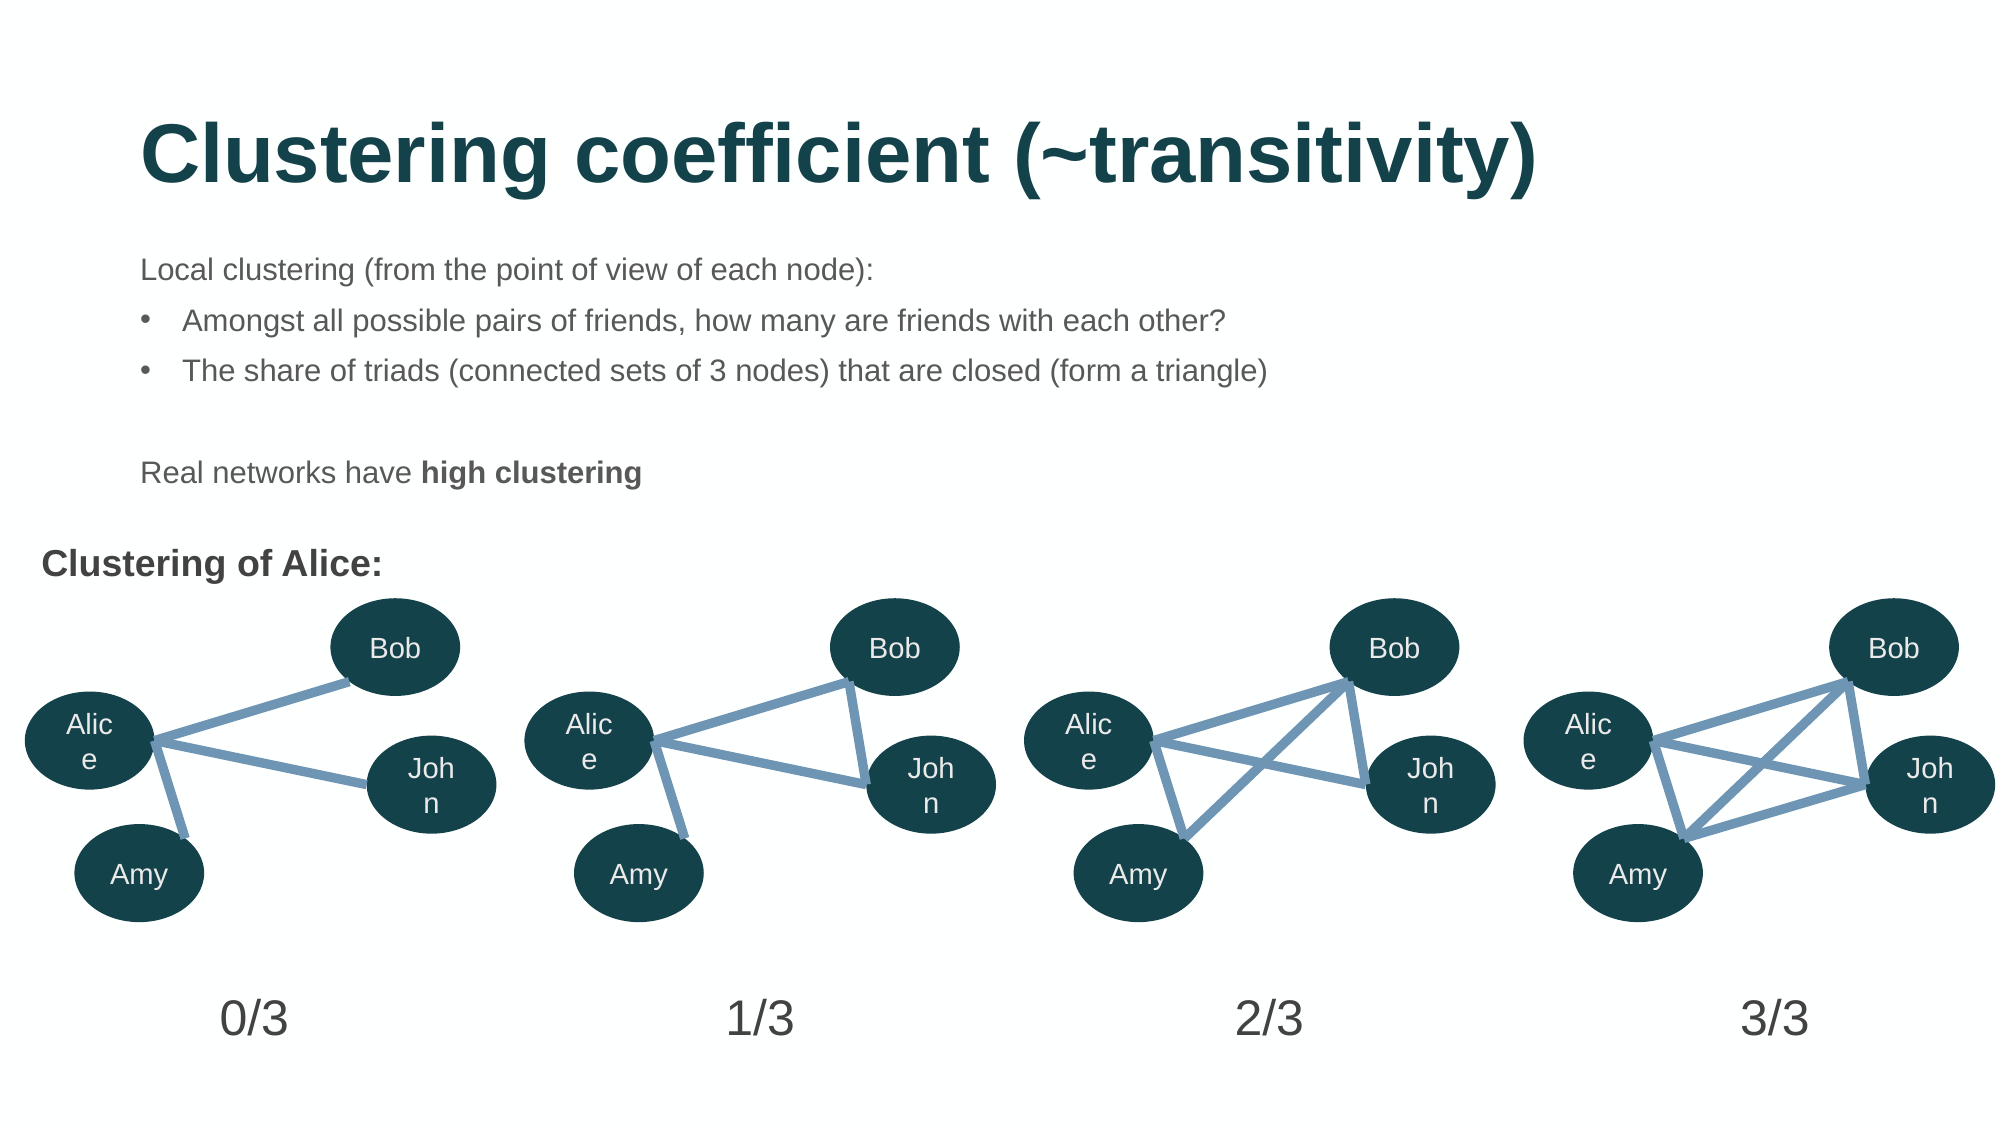

# Clustering coefficient (~transitivity)
Local clustering (from the point of view of each node):
Amongst all possible pairs of friends, how many are friends with each other?
The share of triads (connected sets of 3 nodes) that are closed (form a triangle)

Real networks have high clustering

Clustering of Alice:

Bob
Alice
John
Amy
0/3
Bob
Alice
John
Amy
1/3
Bob
Alice
John
Amy
2/3
Bob
Alice
John
Amy
3/3